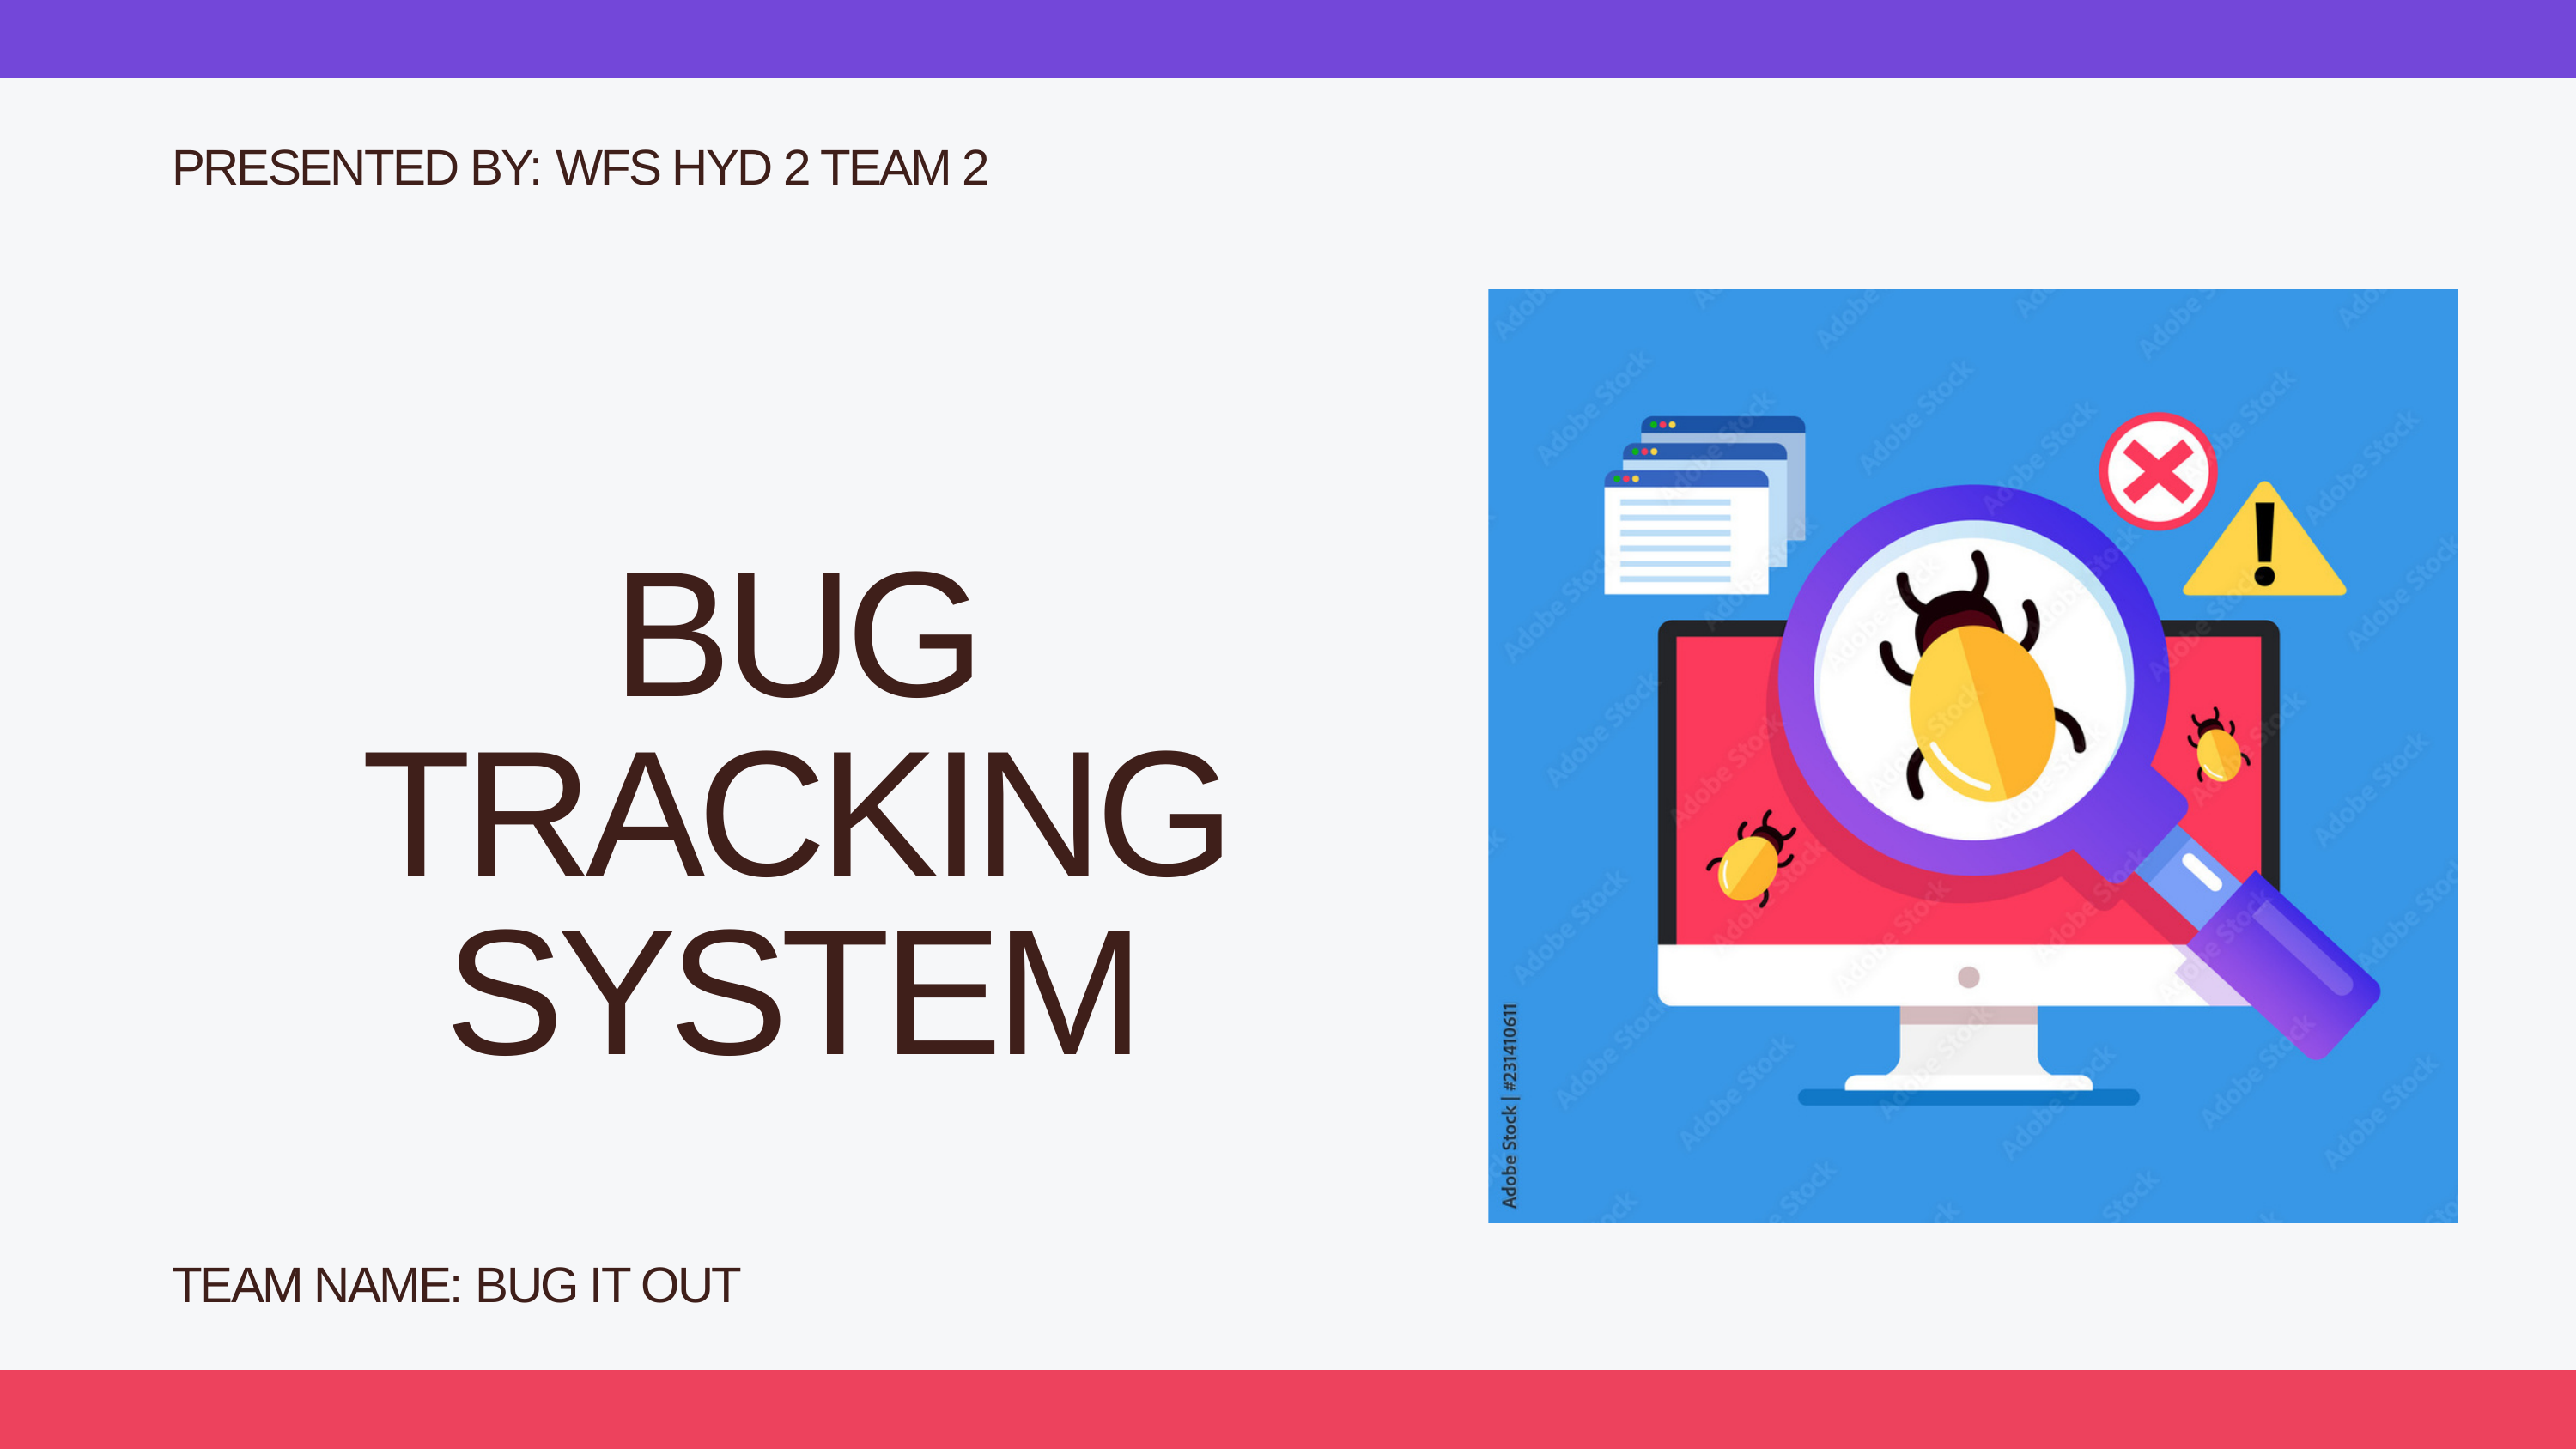

PRESENTED BY: WFS HYD 2 TEAM 2

BUG TRACKING SYSTEM
TEAM NAME: BUG IT OUT